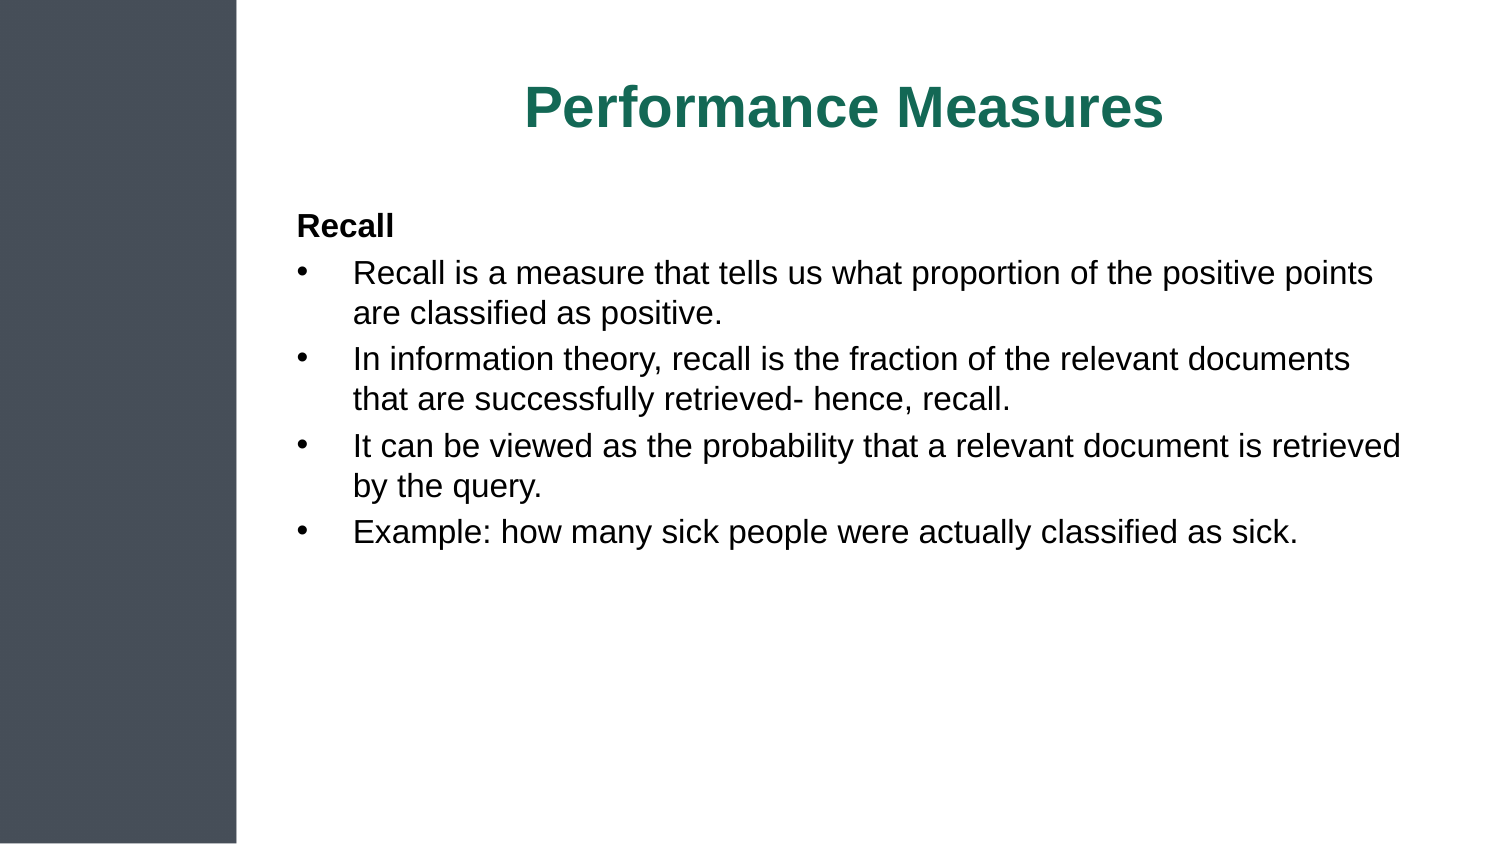

# Performance Measures
Recall
Recall is a measure that tells us what proportion of the positive points are classified as positive.
In information theory, recall is the fraction of the relevant documents that are successfully retrieved- hence, recall.
It can be viewed as the probability that a relevant document is retrieved by the query.
Example: how many sick people were actually classified as sick.